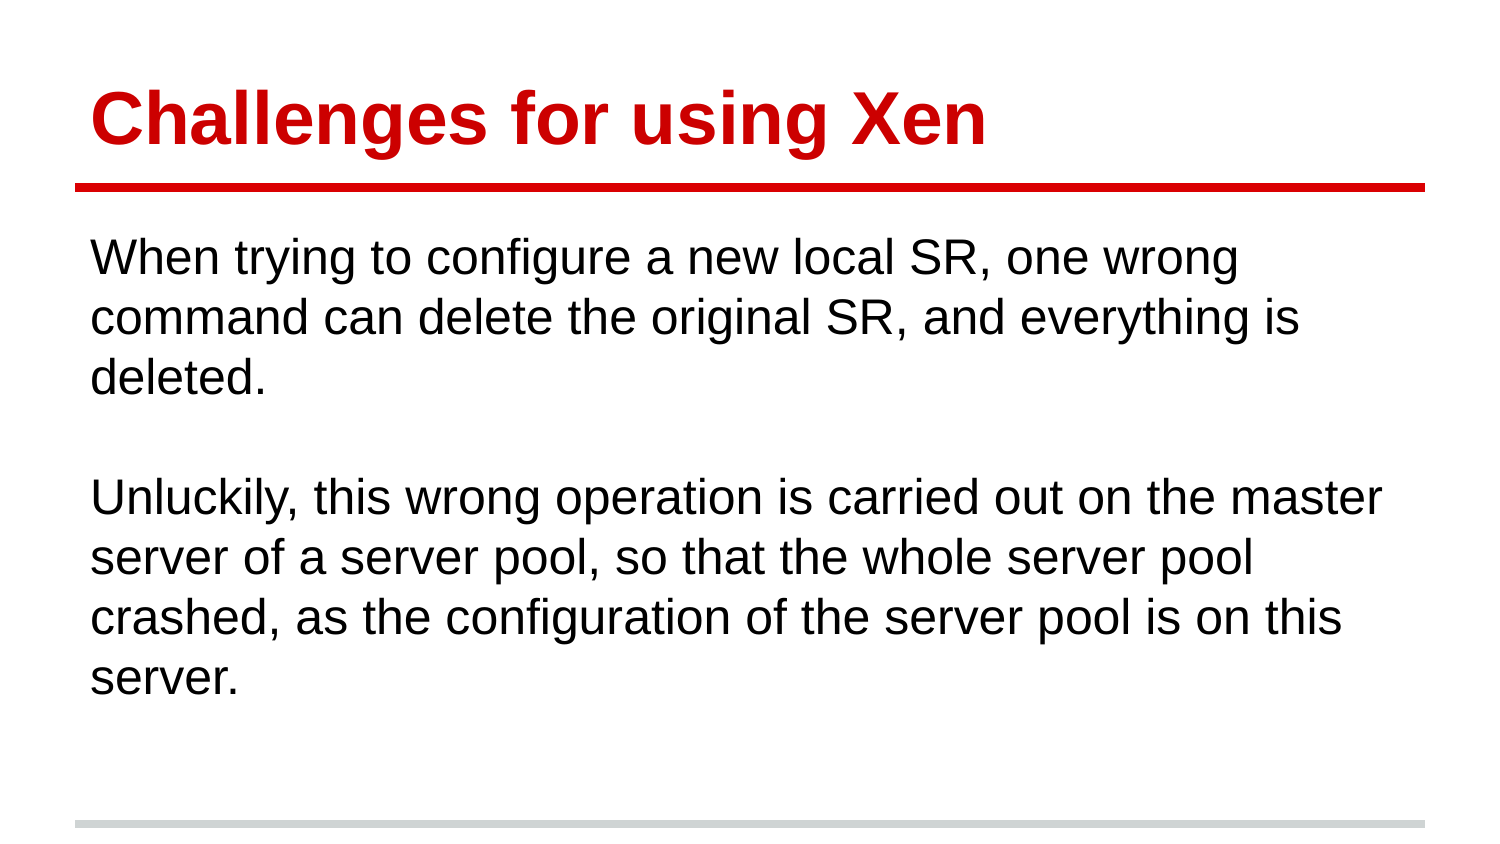

# Challenges for using Xen
When trying to configure a new local SR, one wrong command can delete the original SR, and everything is deleted.

Unluckily, this wrong operation is carried out on the master server of a server pool, so that the whole server pool crashed, as the configuration of the server pool is on this server.